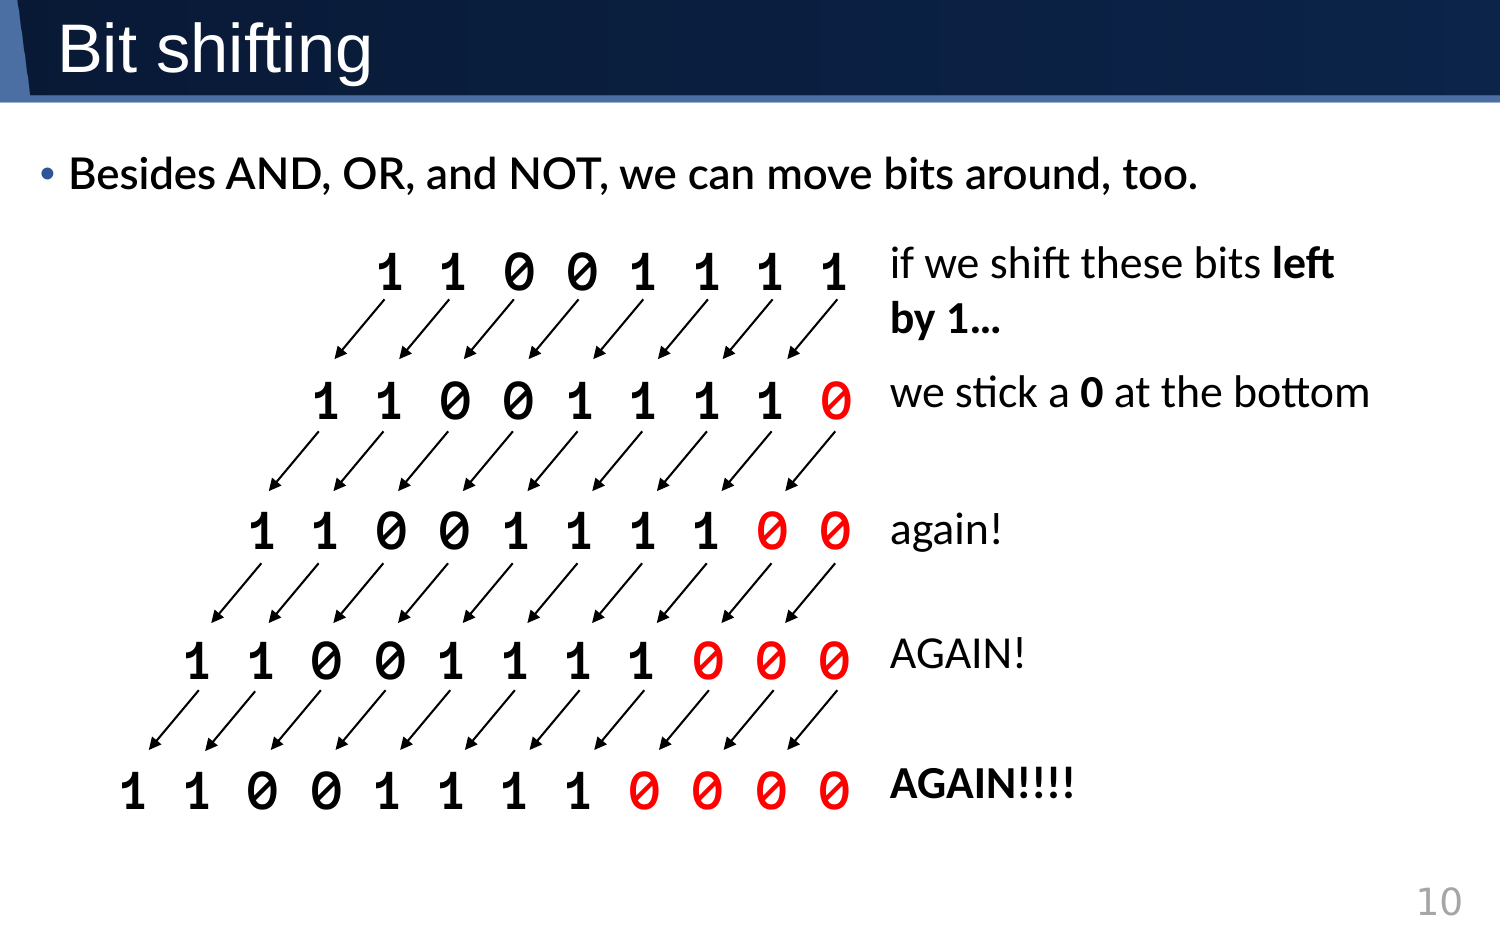

# Bit shifting
Besides AND, OR, and NOT, we can move bits around, too.
1 1 0 0 1 1 1 1
if we shift these bits left by 1…
1 1 0 0 1 1 1 1 0
we stick a 0 at the bottom
1 1 0 0 1 1 1 1 0 0
again!
1 1 0 0 1 1 1 1 0 0 0
AGAIN!
1 1 0 0 1 1 1 1 0 0 0 0
AGAIN!!!!
10